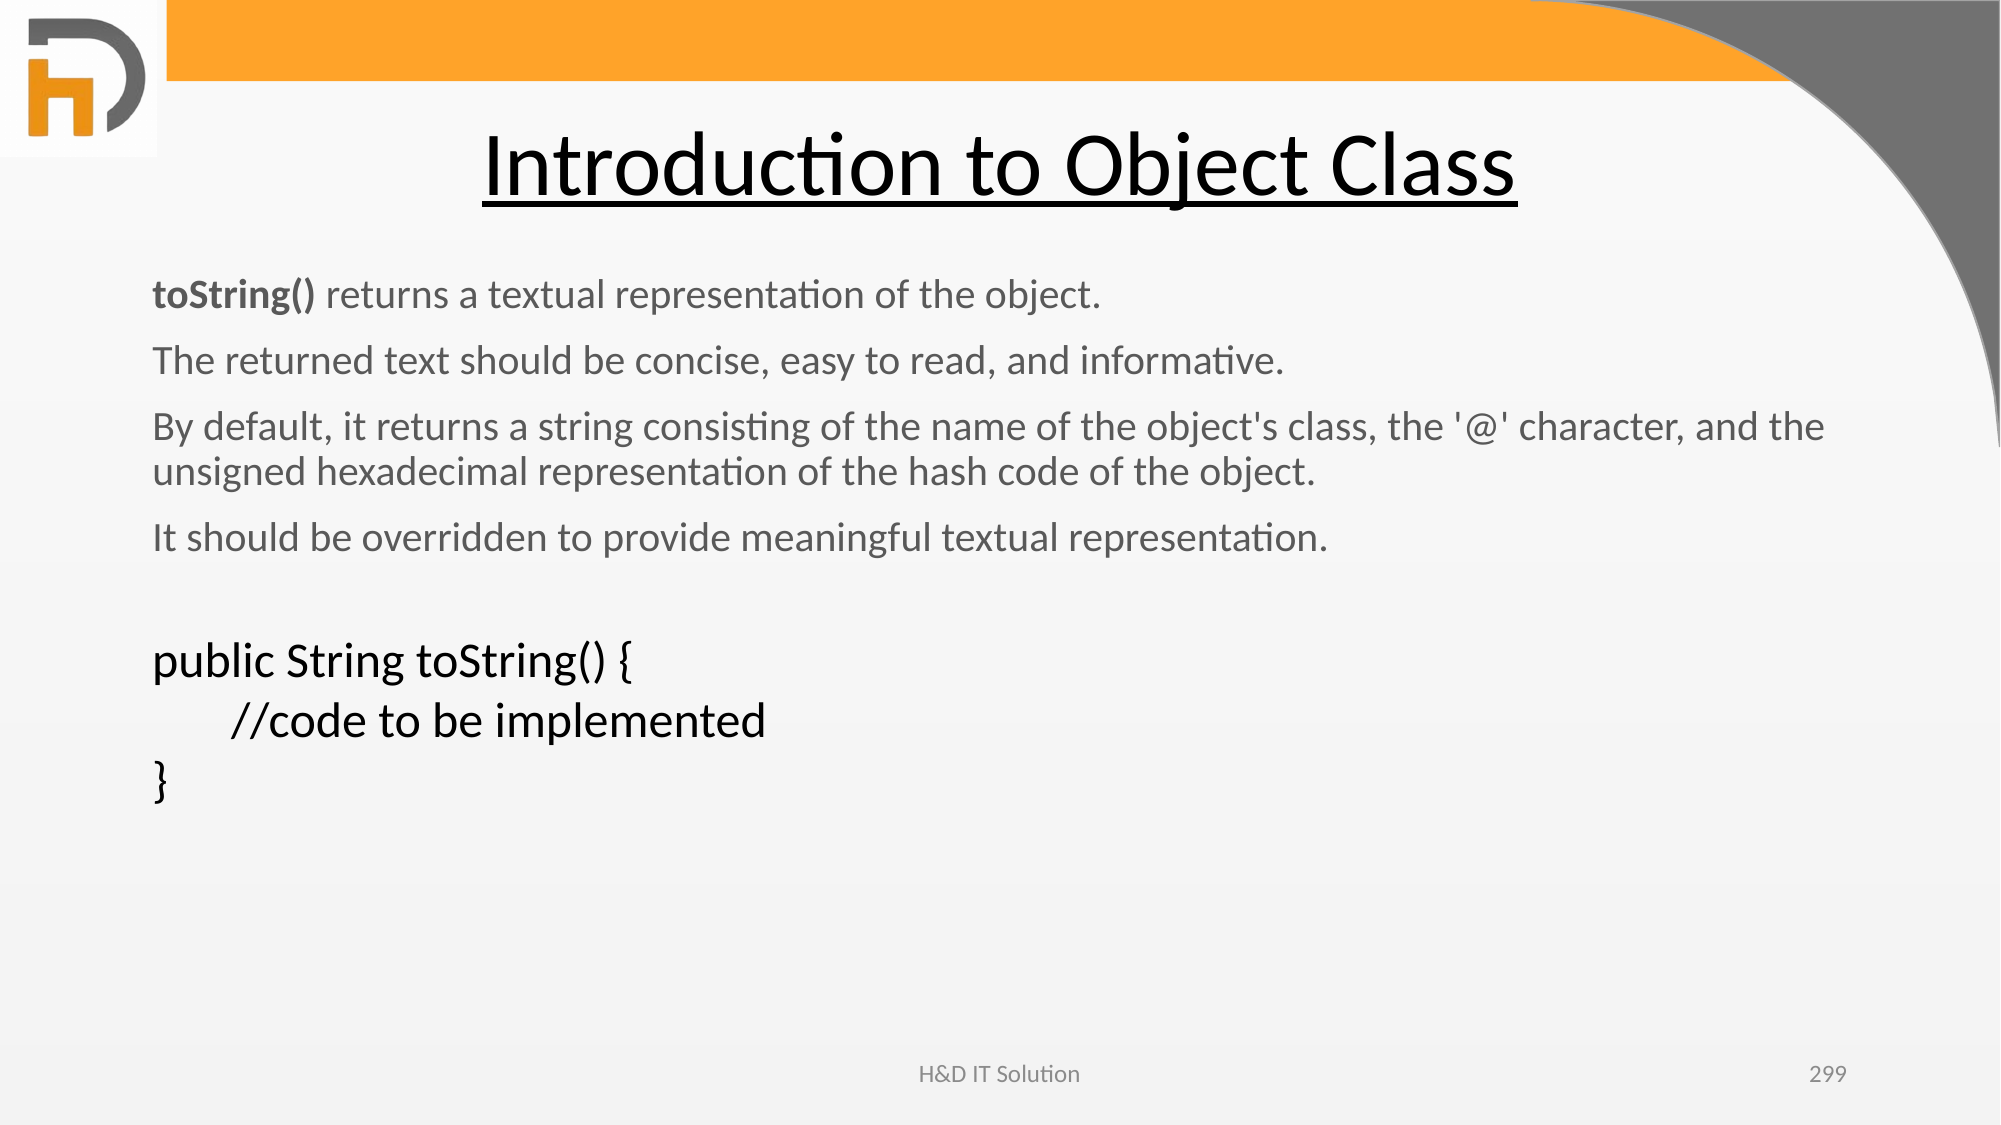

# Introduction to Object Class
toString() returns a textual representation of the object.
The returned text should be concise, easy to read, and informative.
By default, it returns a string consisting of the name of the object's class, the '@' character, and the unsigned hexadecimal representation of the hash code of the object.
It should be overridden to provide meaningful textual representation.

public String toString() {
       //code to be implemented
}
H&D IT Solution
299